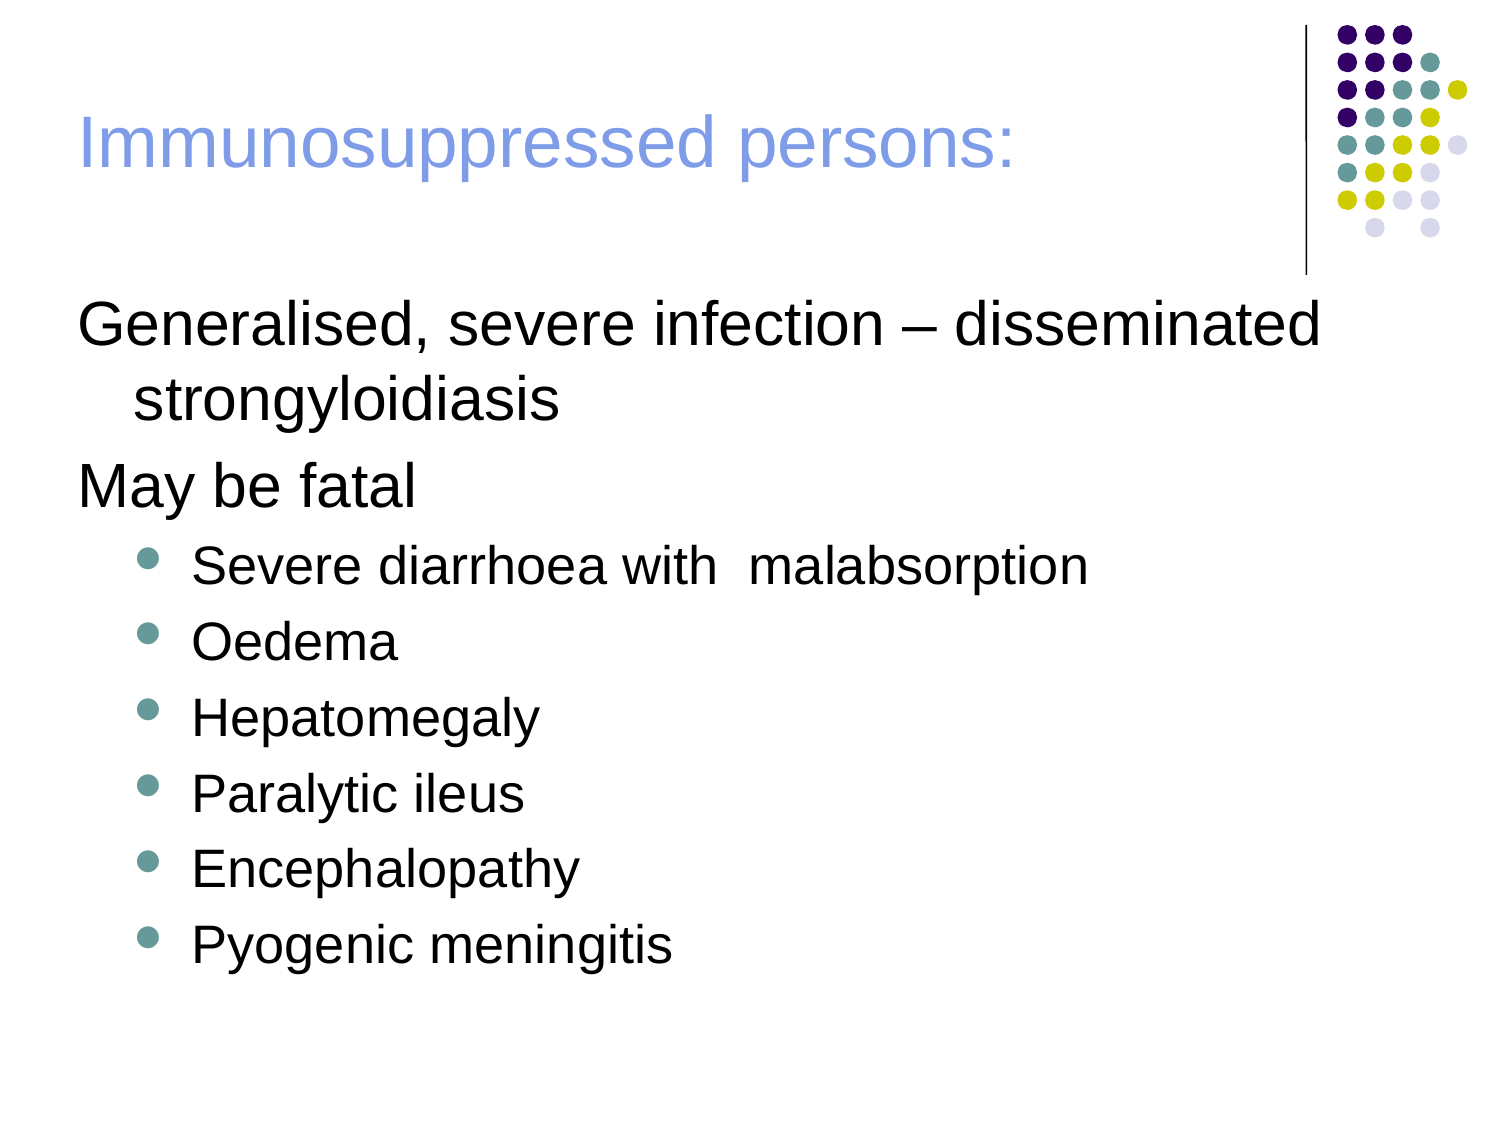

#
Immunosuppressed persons:

Generalised, severe infection – disseminated strongyloidiasis
May be fatal
Severe diarrhoea with  malabsorption
Oedema
Hepatomegaly
Paralytic ileus
Encephalopathy
Pyogenic meningitis